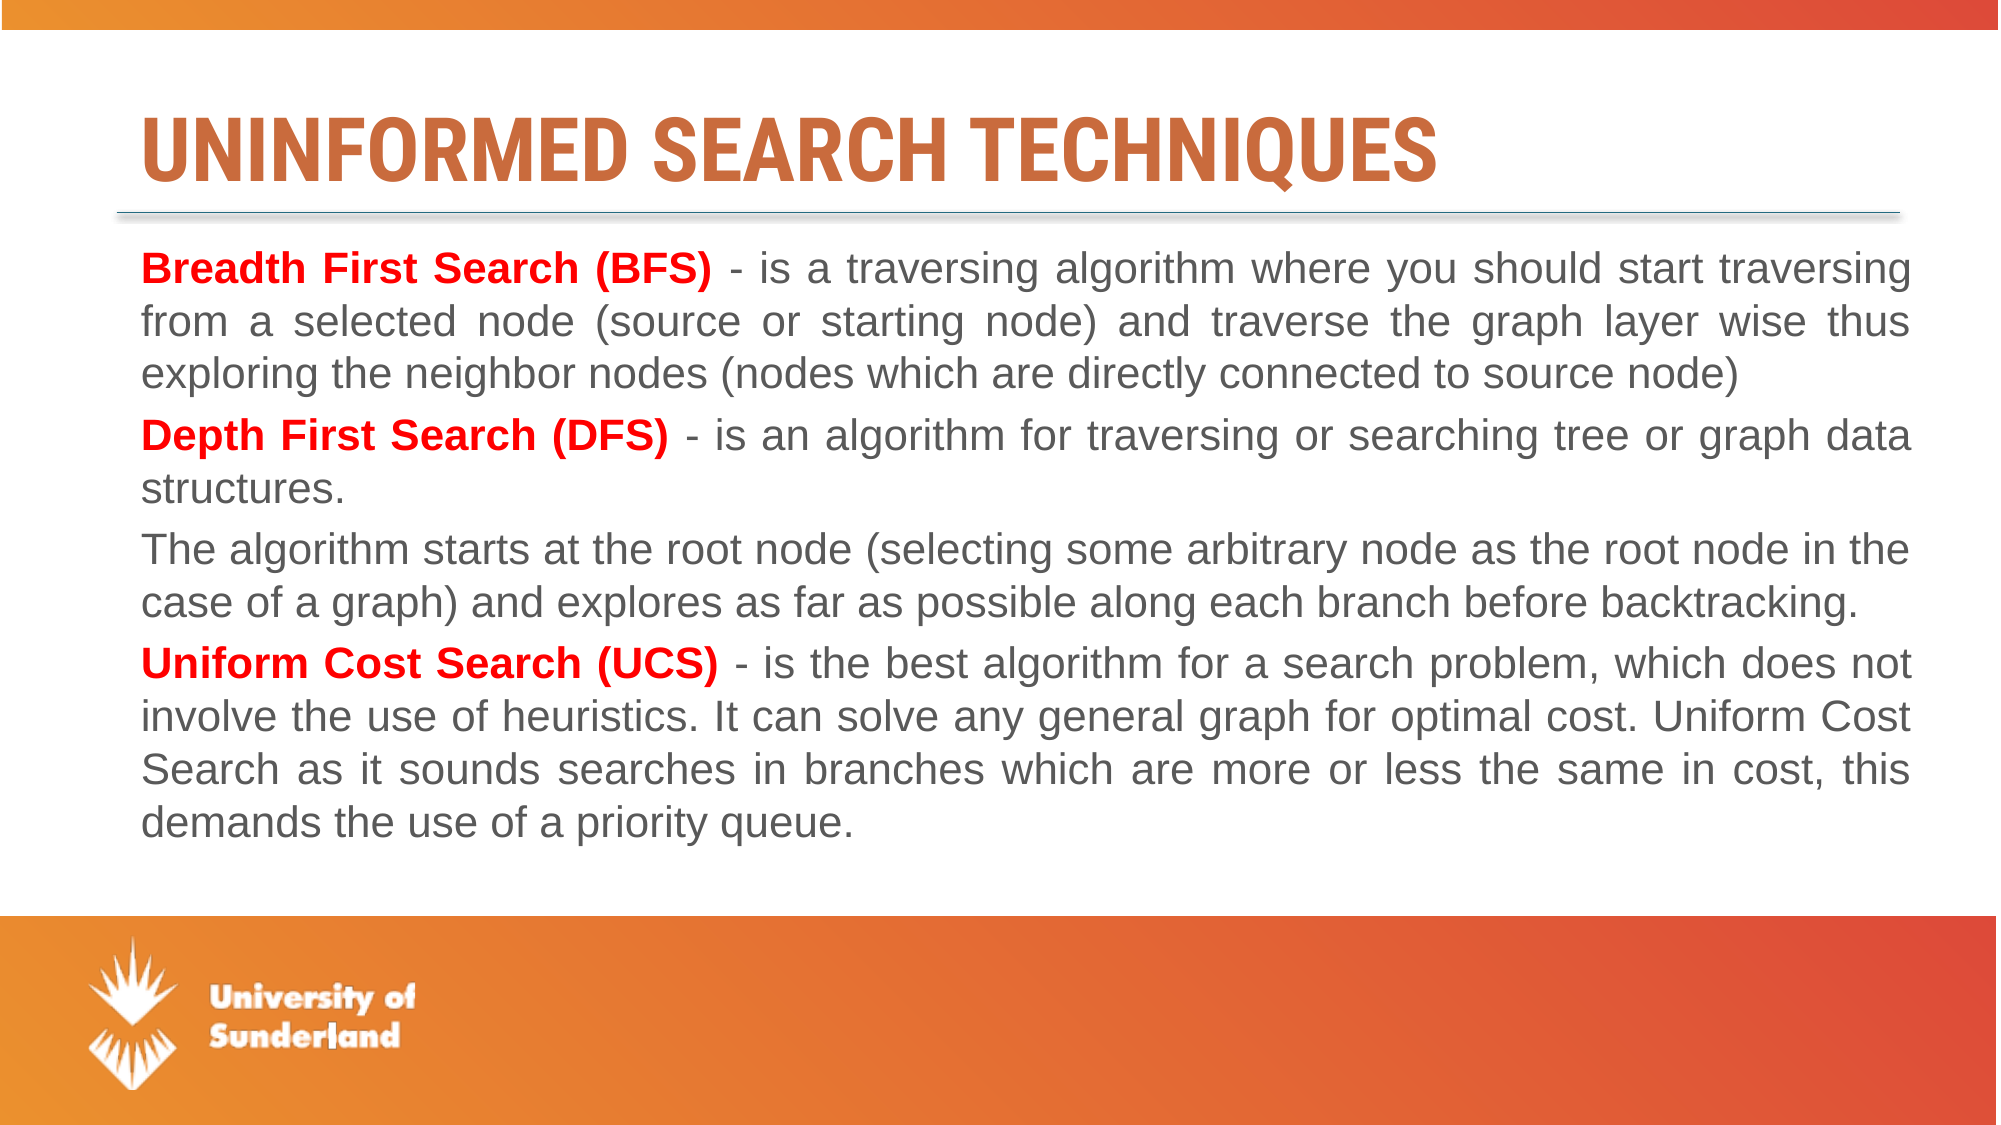

# Uninformed Search Techniques
Breadth First Search (BFS) - is a traversing algorithm where you should start traversing from a selected node (source or starting node) and traverse the graph layer wise thus exploring the neighbor nodes (nodes which are directly connected to source node)
Depth First Search (DFS) - is an algorithm for traversing or searching tree or graph data structures.
The algorithm starts at the root node (selecting some arbitrary node as the root node in the case of a graph) and explores as far as possible along each branch before backtracking.
Uniform Cost Search (UCS) - is the best algorithm for a search problem, which does not involve the use of heuristics. It can solve any general graph for optimal cost. Uniform Cost Search as it sounds searches in branches which are more or less the same in cost, this demands the use of a priority queue.